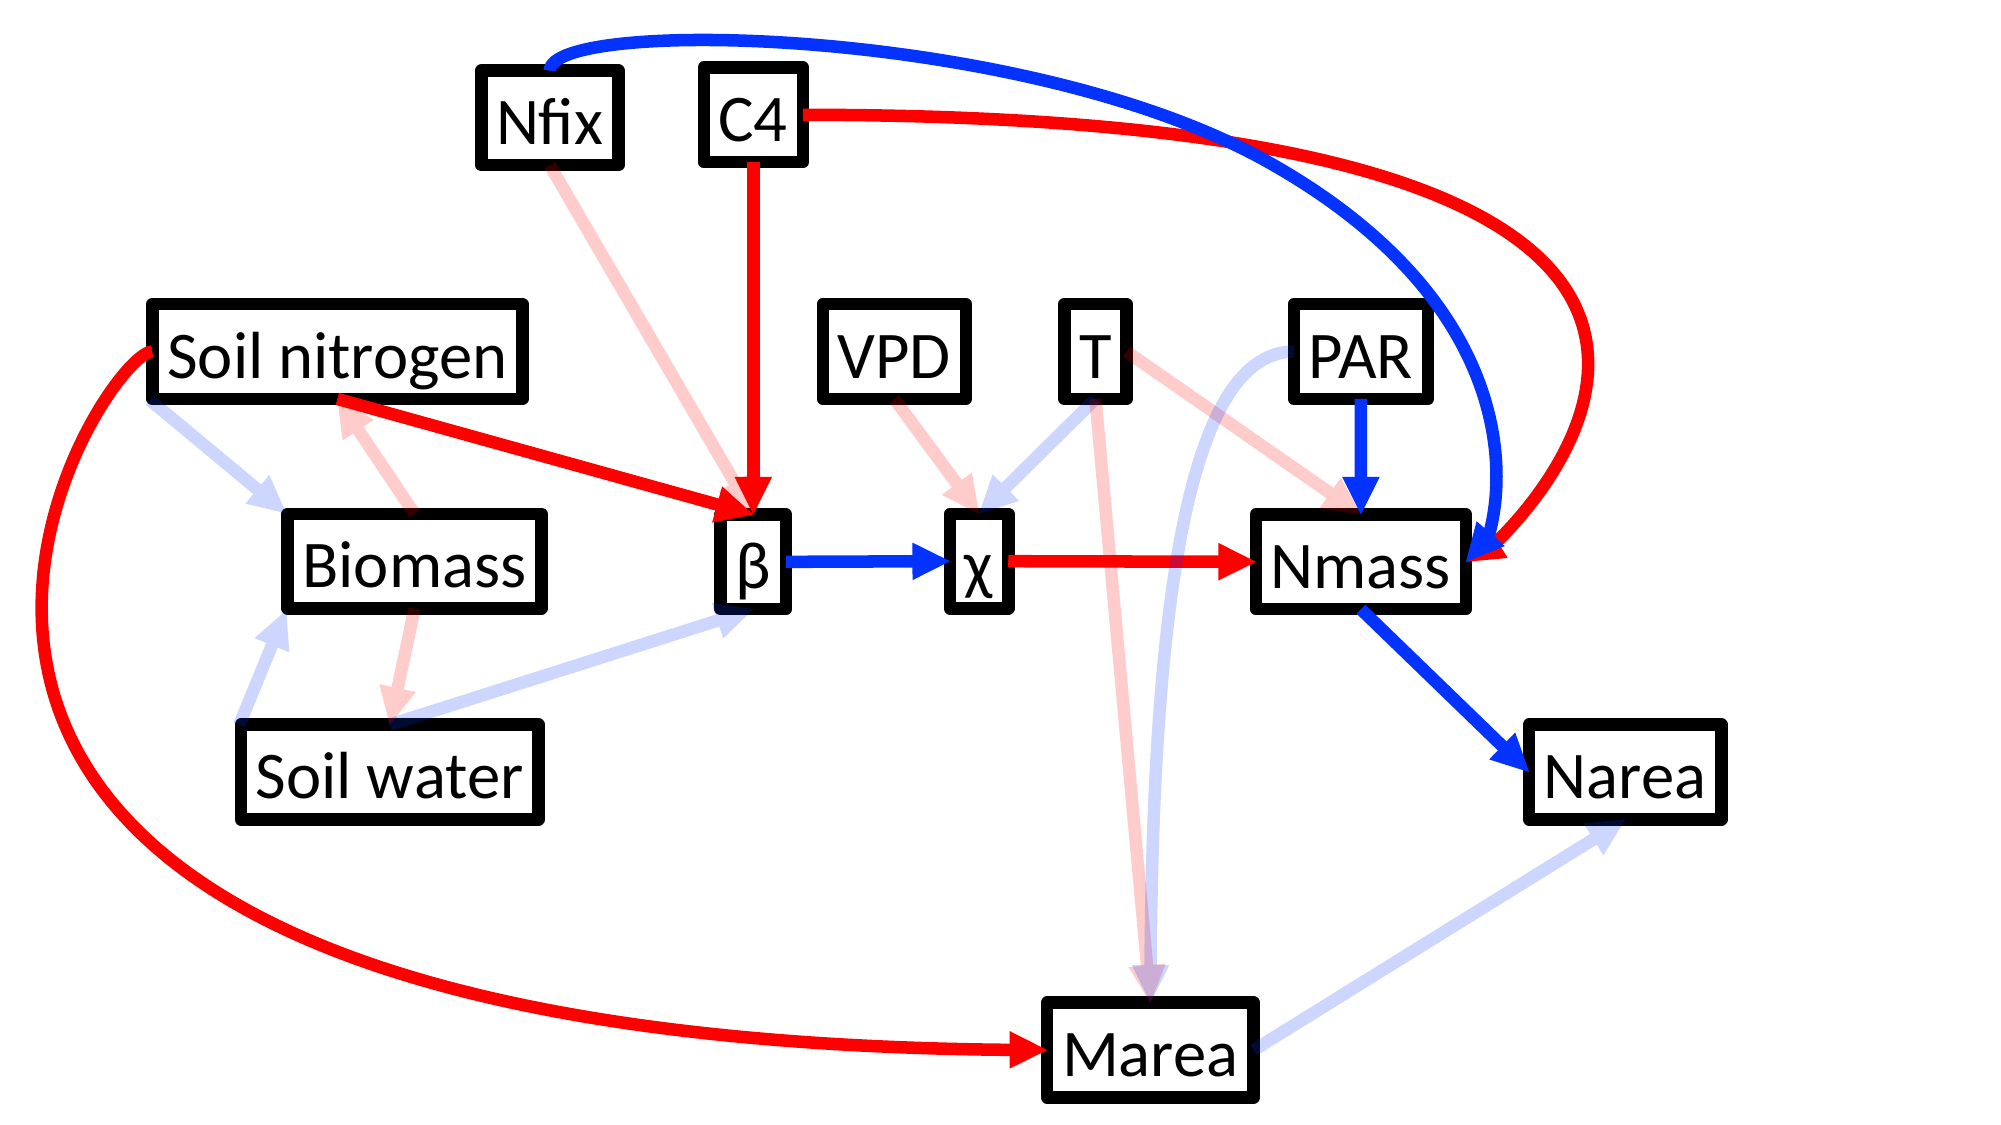

C4
Nfix
VPD
T
PAR
Soil nitrogen
Biomass
χ
β
Nmass
Soil water
Narea
Marea